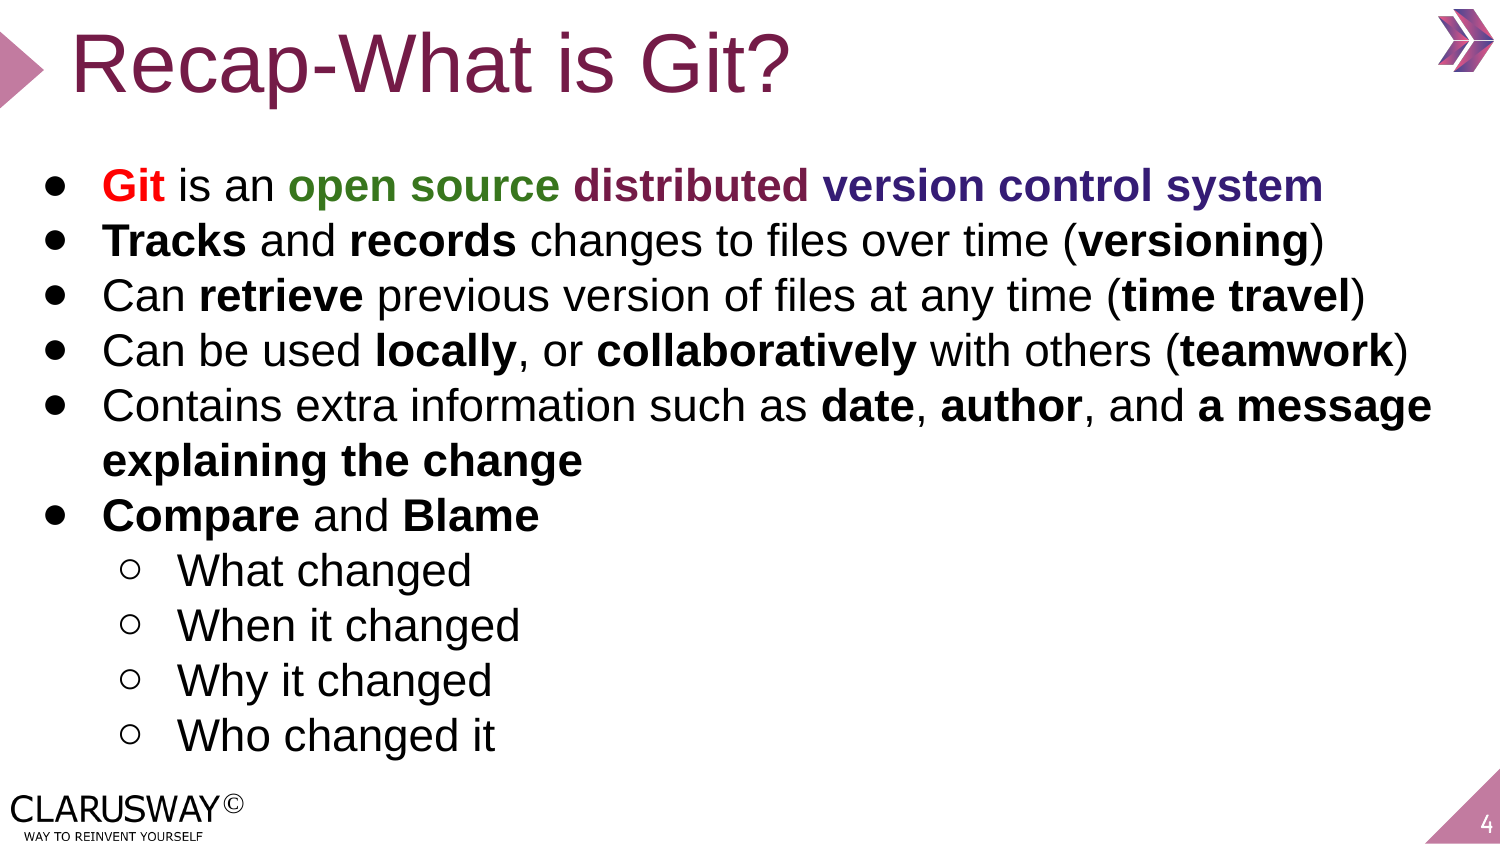

# Recap-What is Git?
Git is an open source distributed version control system
Tracks and records changes to files over time (versioning)
Can retrieve previous version of files at any time (time travel)
Can be used locally, or collaboratively with others (teamwork)
Contains extra information such as date, author, and a message explaining the change
Compare and Blame
What changed
When it changed
Why it changed
Who changed it
4